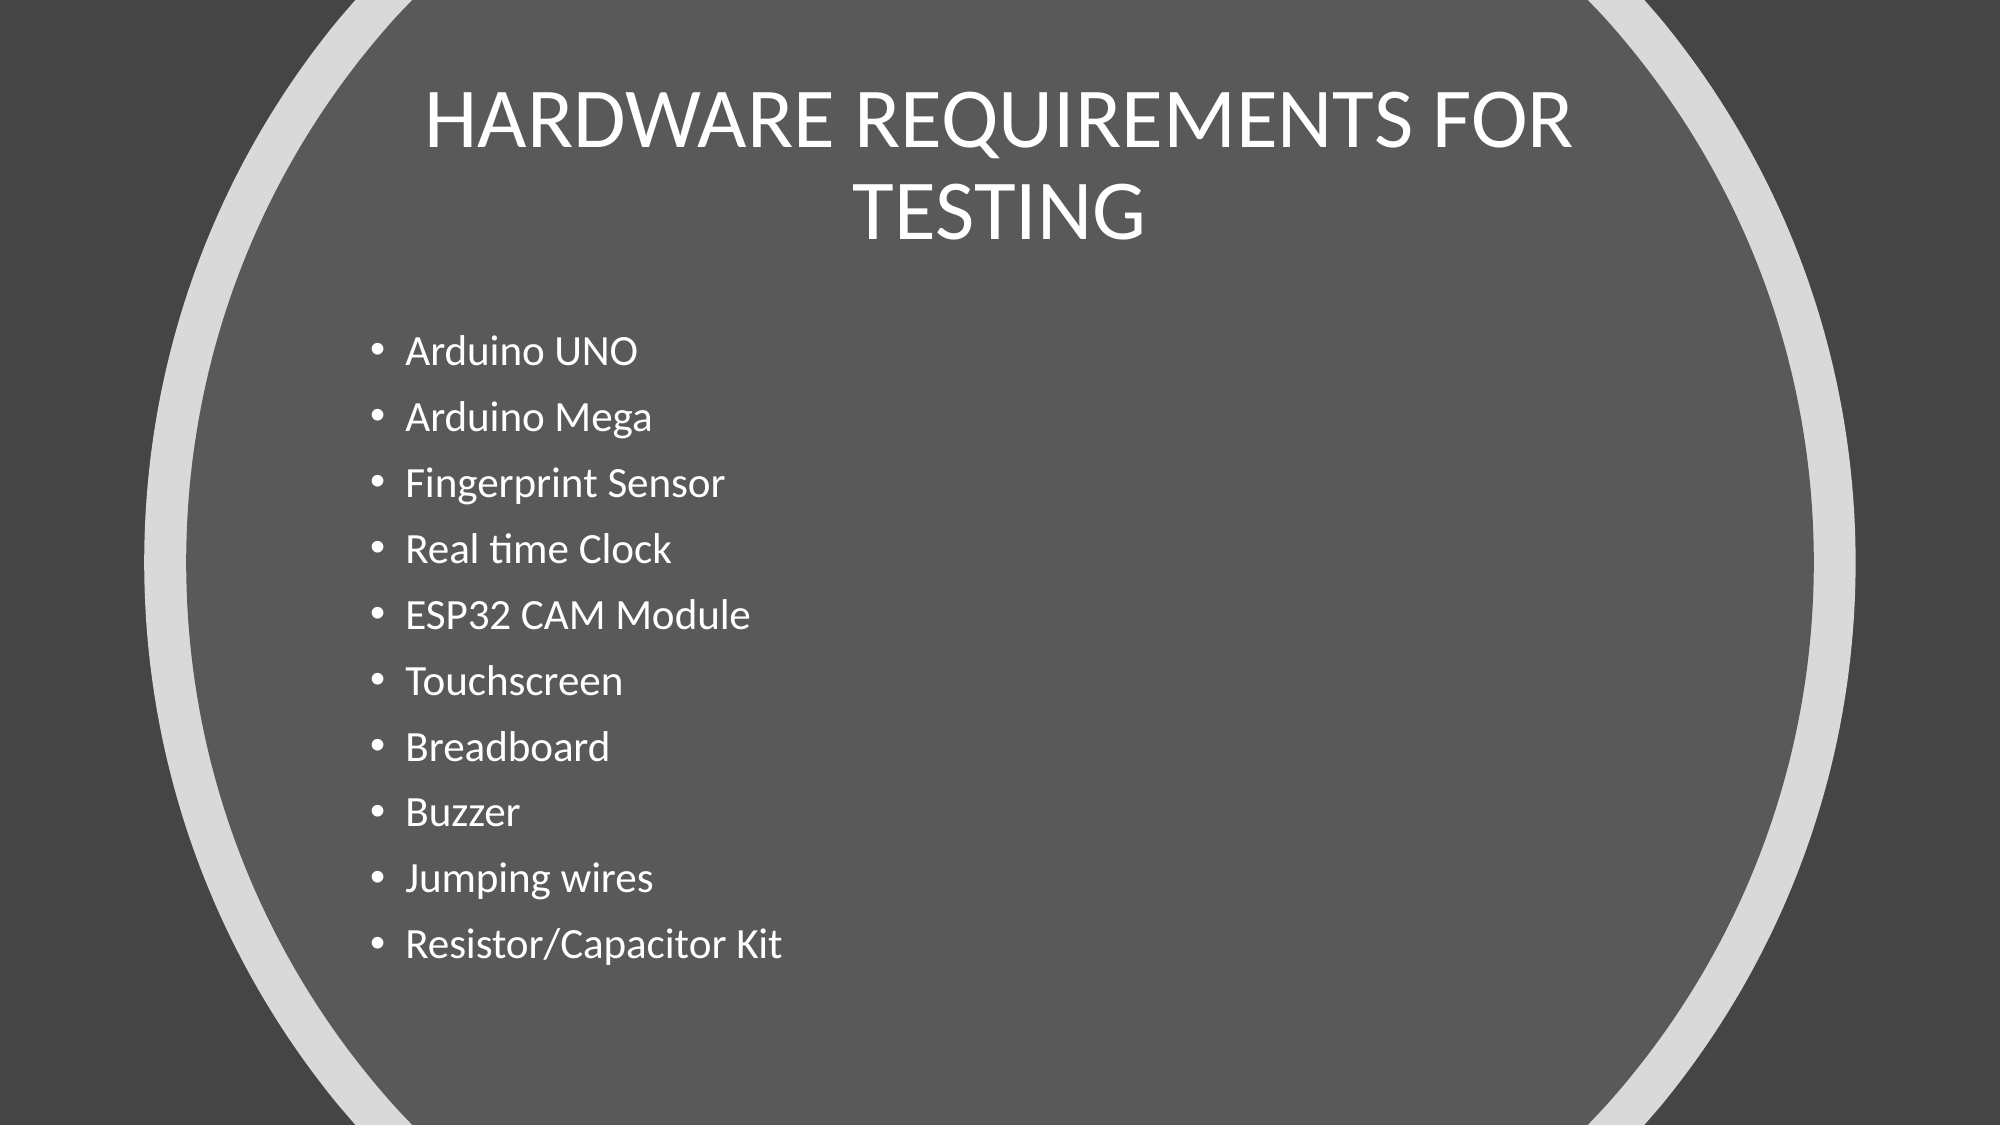

# HARDWARE REQUIREMENTS FOR TESTING
Arduino UNO
Arduino Mega
Fingerprint Sensor
Real time Clock
ESP32 CAM Module
Touchscreen
Breadboard
Buzzer
Jumping wires
Resistor/Capacitor Kit